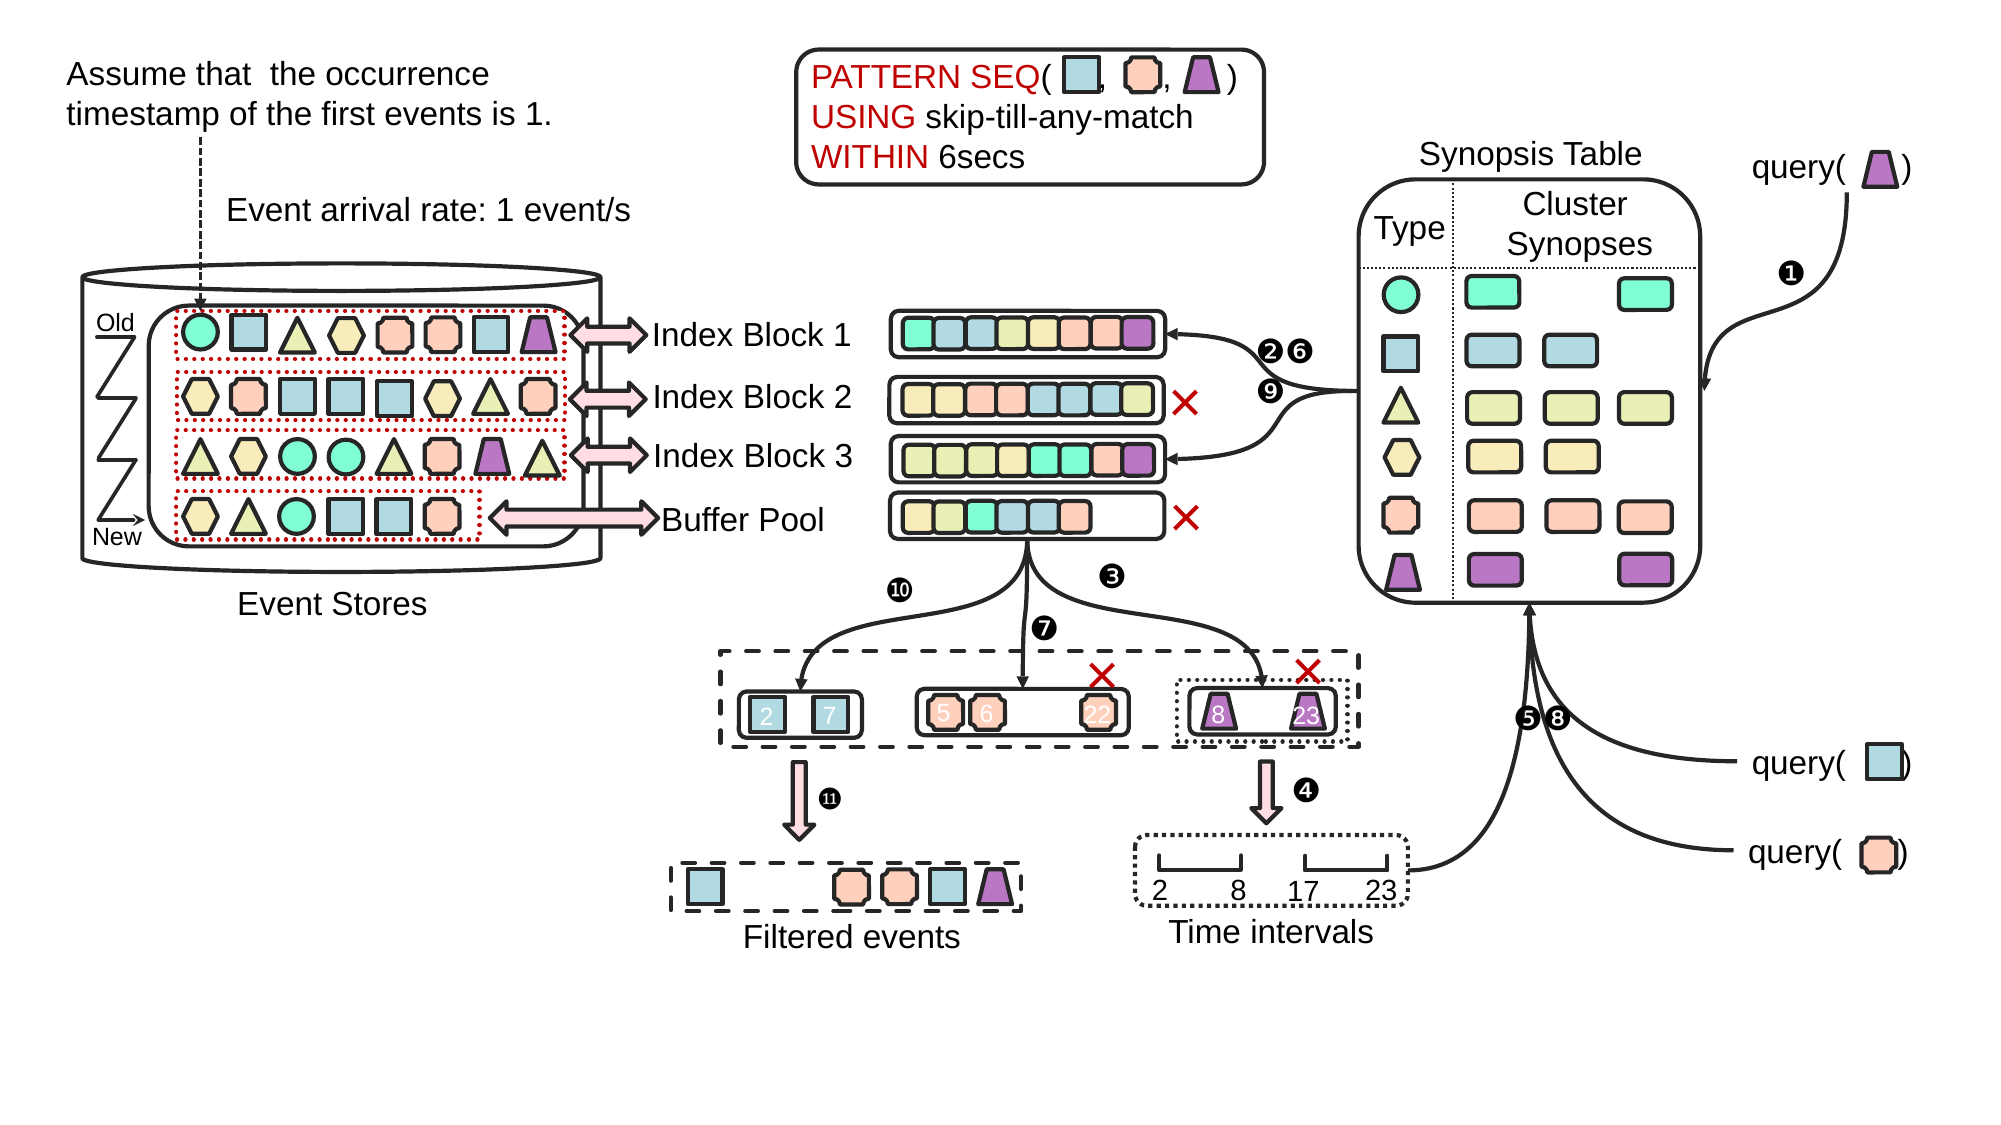

Assume that  the occurrence timestamp of the first events is 1.
PATTERN SEQ(     ,      ,      )
USING skip-till-any-match
WITHIN 6secs

Synopsis Table
query(      )

Cluster
Synopses

Event arrival rate: 1 event/s
Type
❶

Old

Index Block 1

❷❻❾

×
Index Block 2

Index Block 3

×
Buffer Pool

New
❸

❿
Event Stores
❼
×
×

5
❺❽
6
22
8

7
23
2

query(      )

❹

⓫
query(      )

2
23
8
17

Time intervals
Filtered events